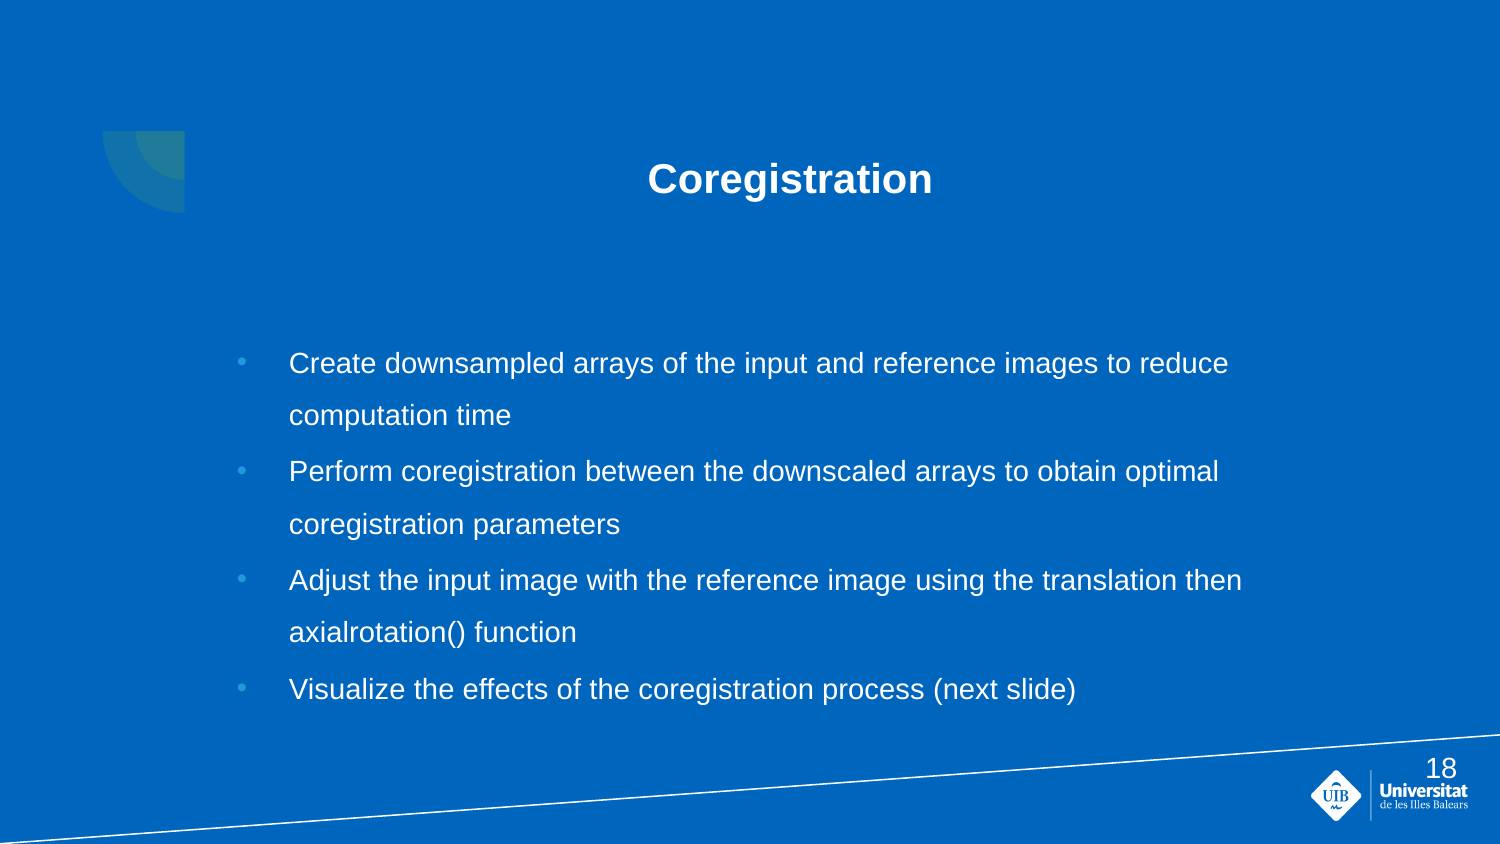

# Coregistration
Create downsampled arrays of the input and reference images to reduce computation time
Perform coregistration between the downscaled arrays to obtain optimal coregistration parameters
Adjust the input image with the reference image using the translation then axialrotation() function
Visualize the effects of the coregistration process (next slide)
18